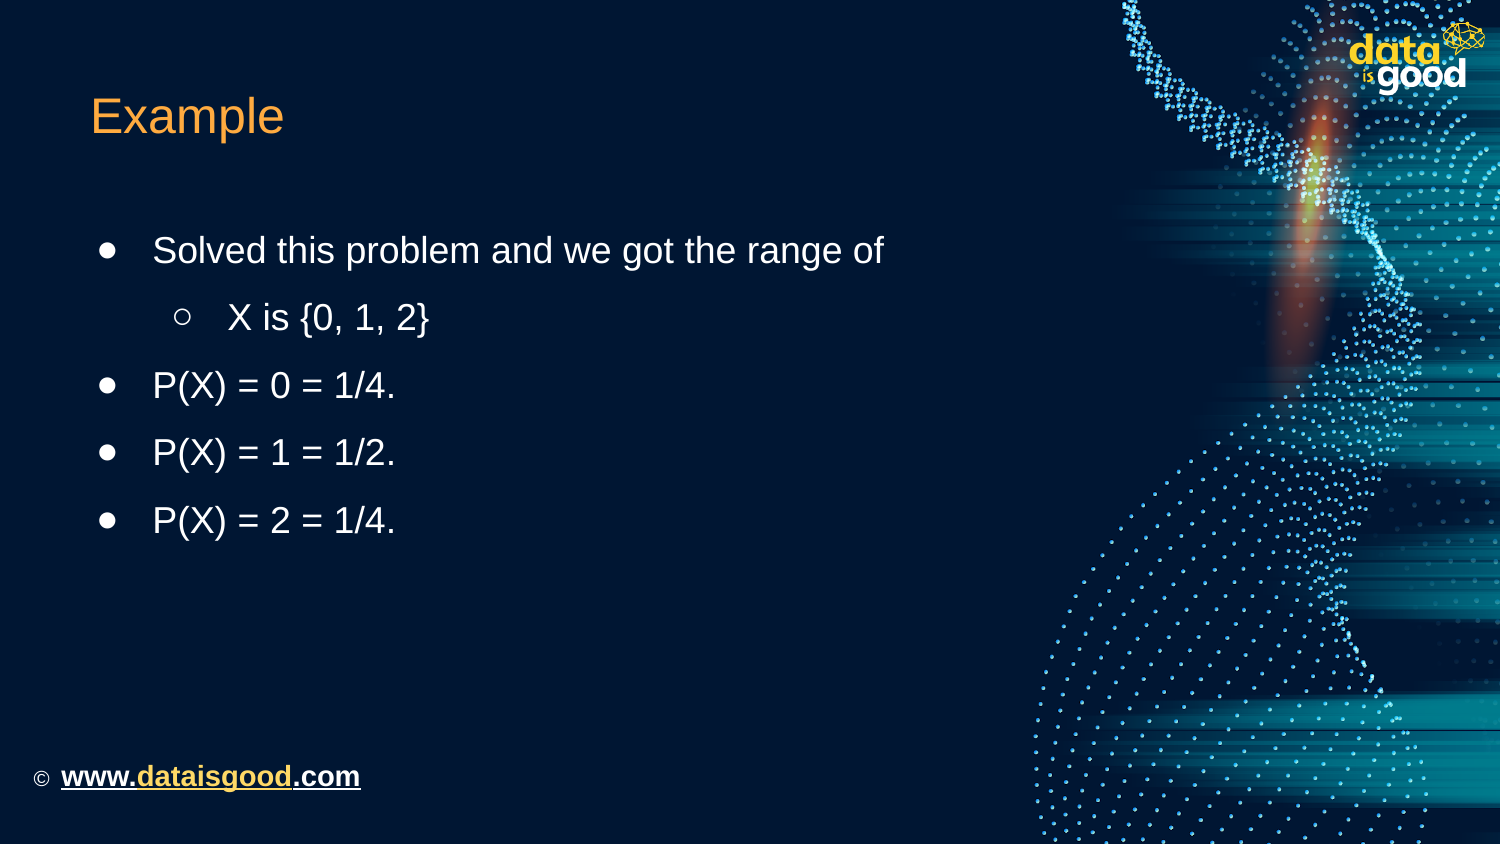

# Example
Solved this problem and we got the range of
X is {0, 1, 2}
P(X) = 0 = 1/4.
P(X) = 1 = 1/2.
P(X) = 2 = 1/4.